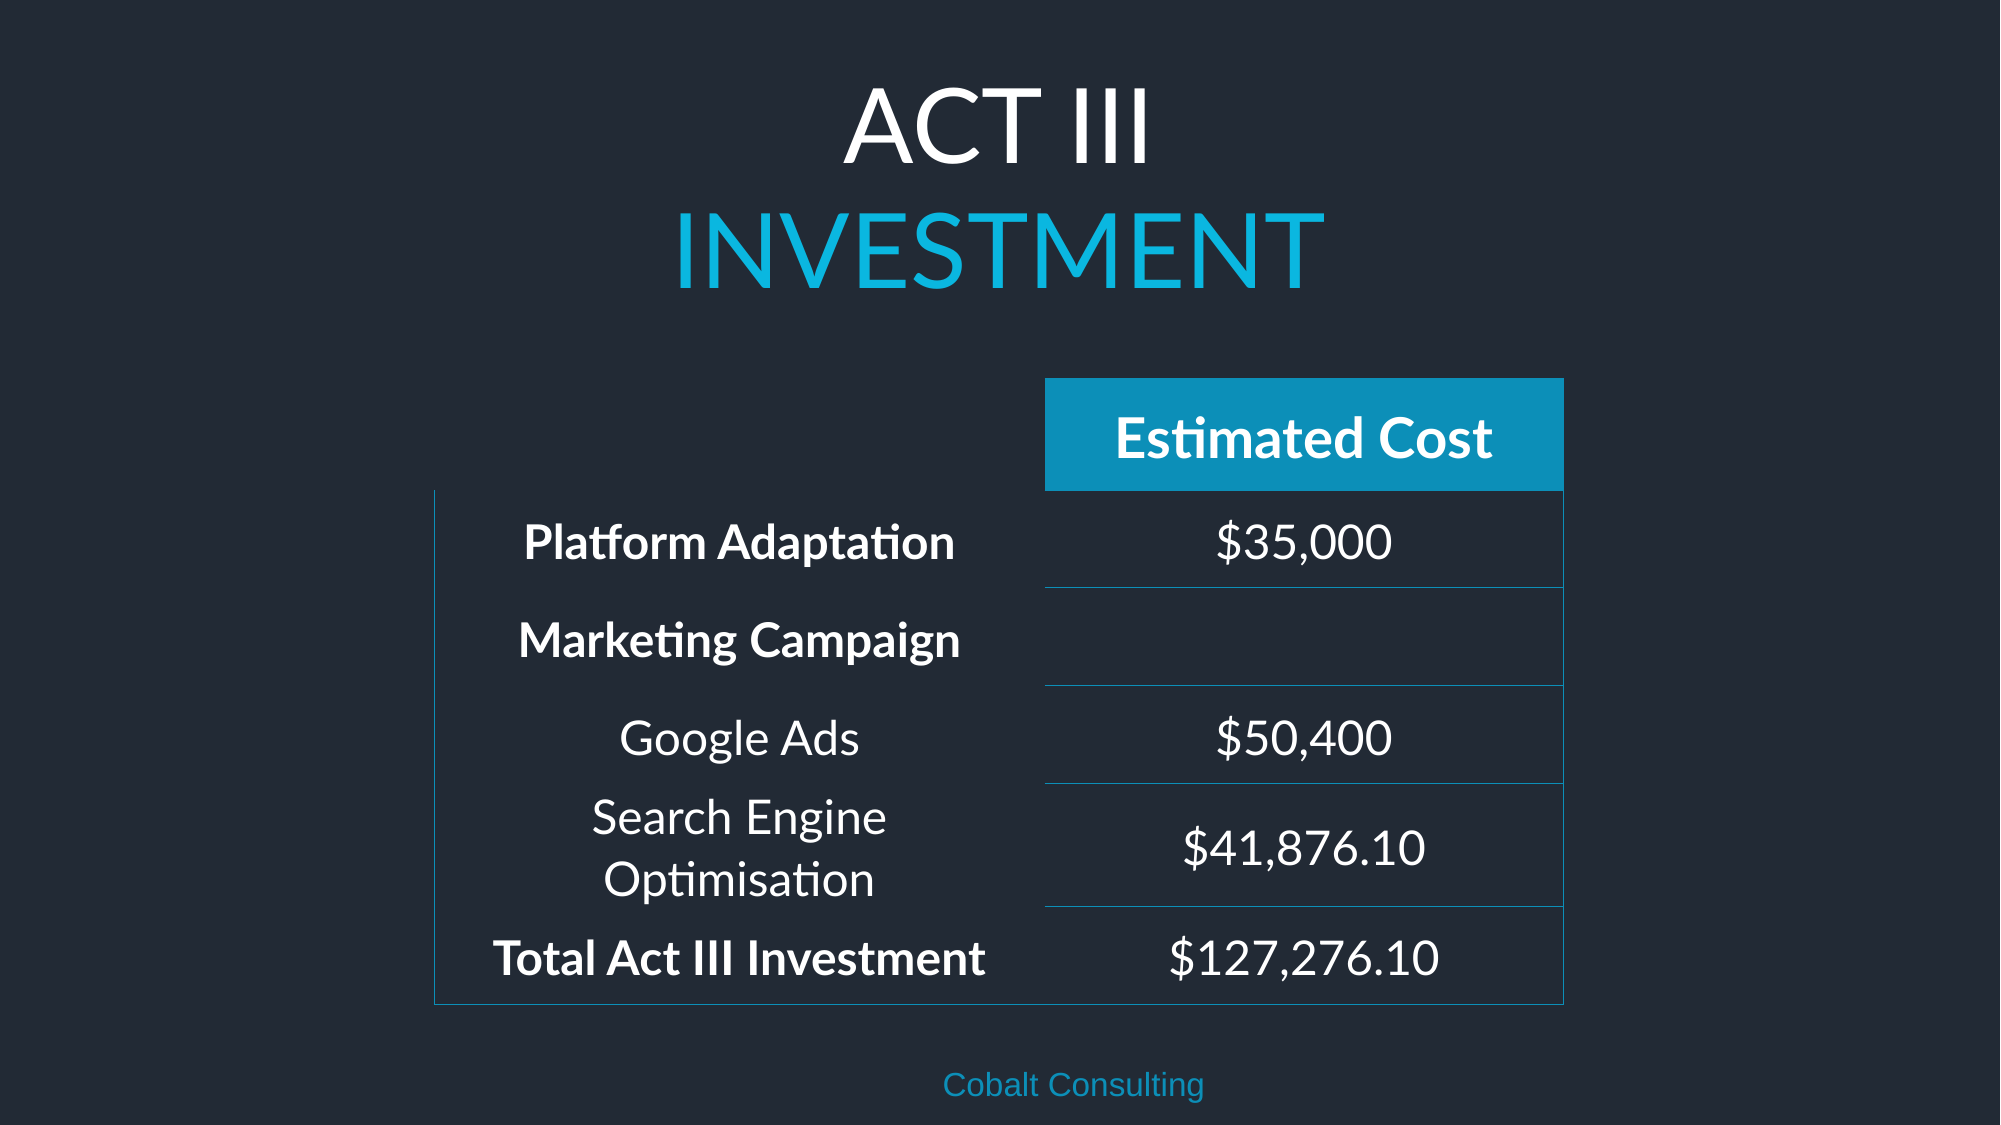

ACT III
INVESTMENT
|  | Estimated Cost |
| --- | --- |
| Platform Adaptation | $35,000 |
| Marketing Campaign |  |
| Google Ads | $50,400 |
| Search Engine Optimisation | $41,876.10 |
| Total Act III Investment | $127,276.10 |
	Cobalt Consulting